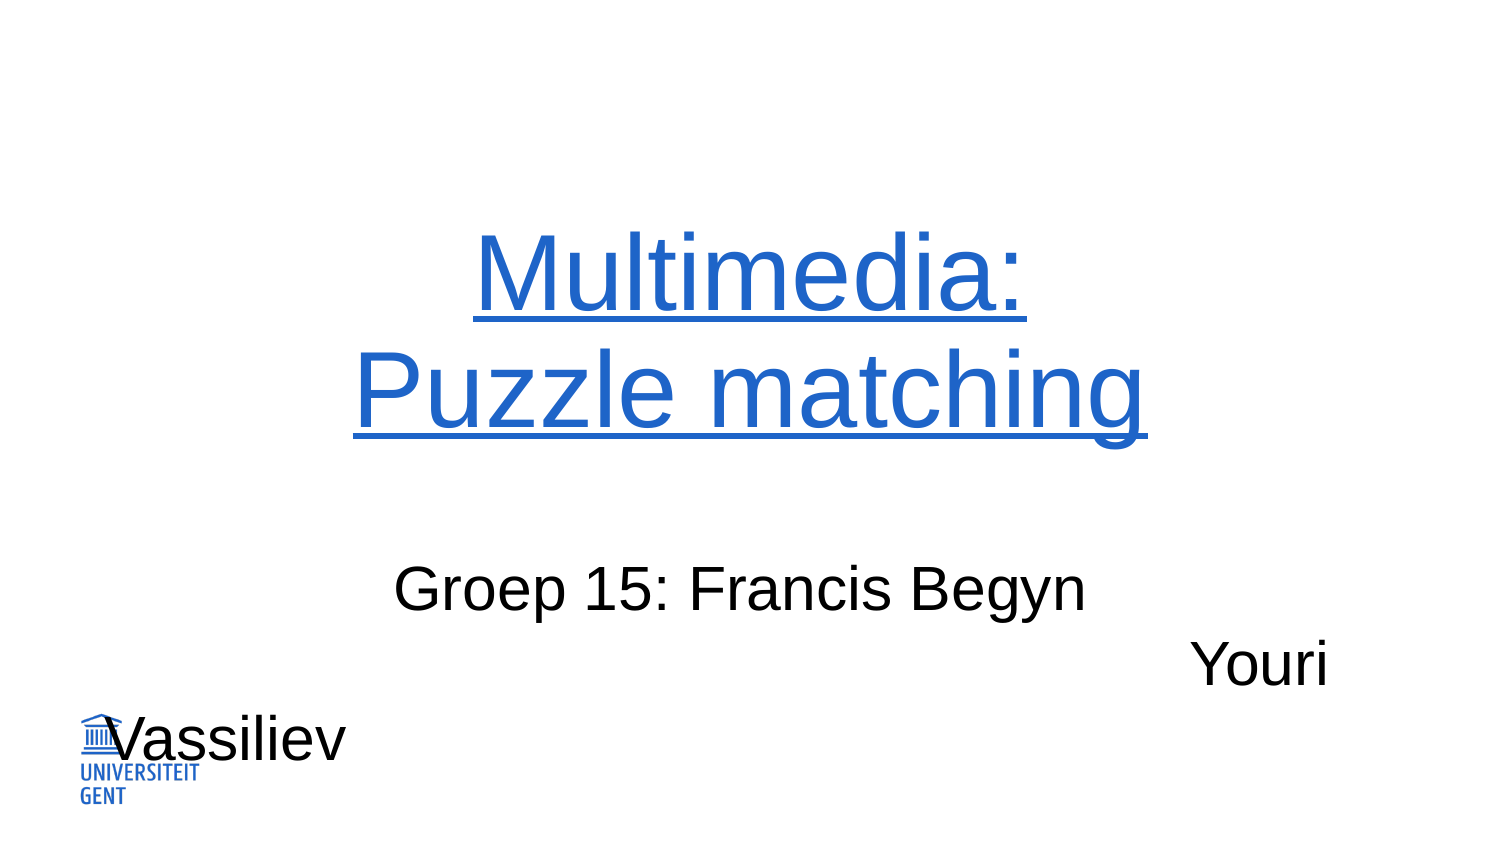

# Multimedia:
Puzzle matching

  Groep 15: Francis Begyn
								  Youri Vassiliev